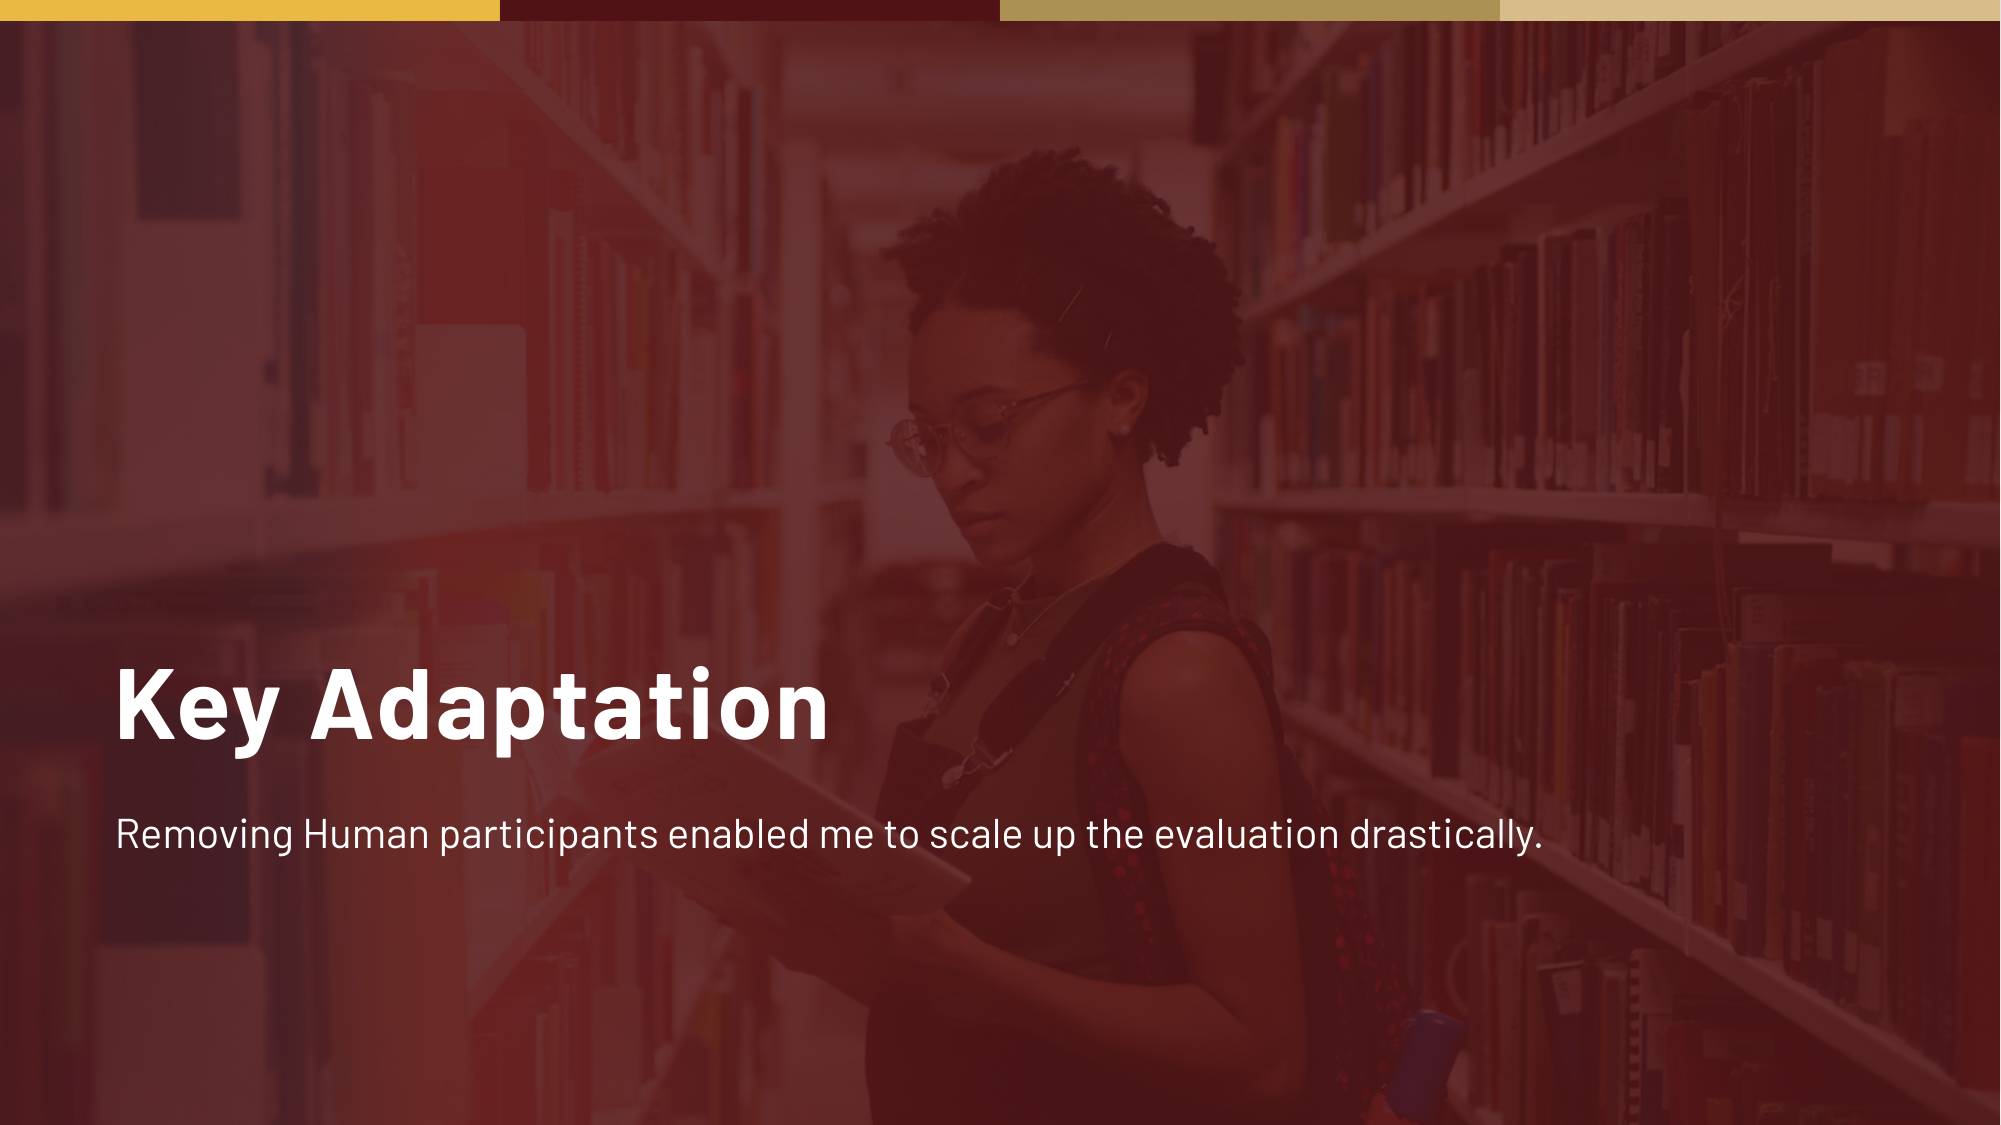

# Key Adaptation
Removing Human participants enabled me to scale up the evaluation drastically.